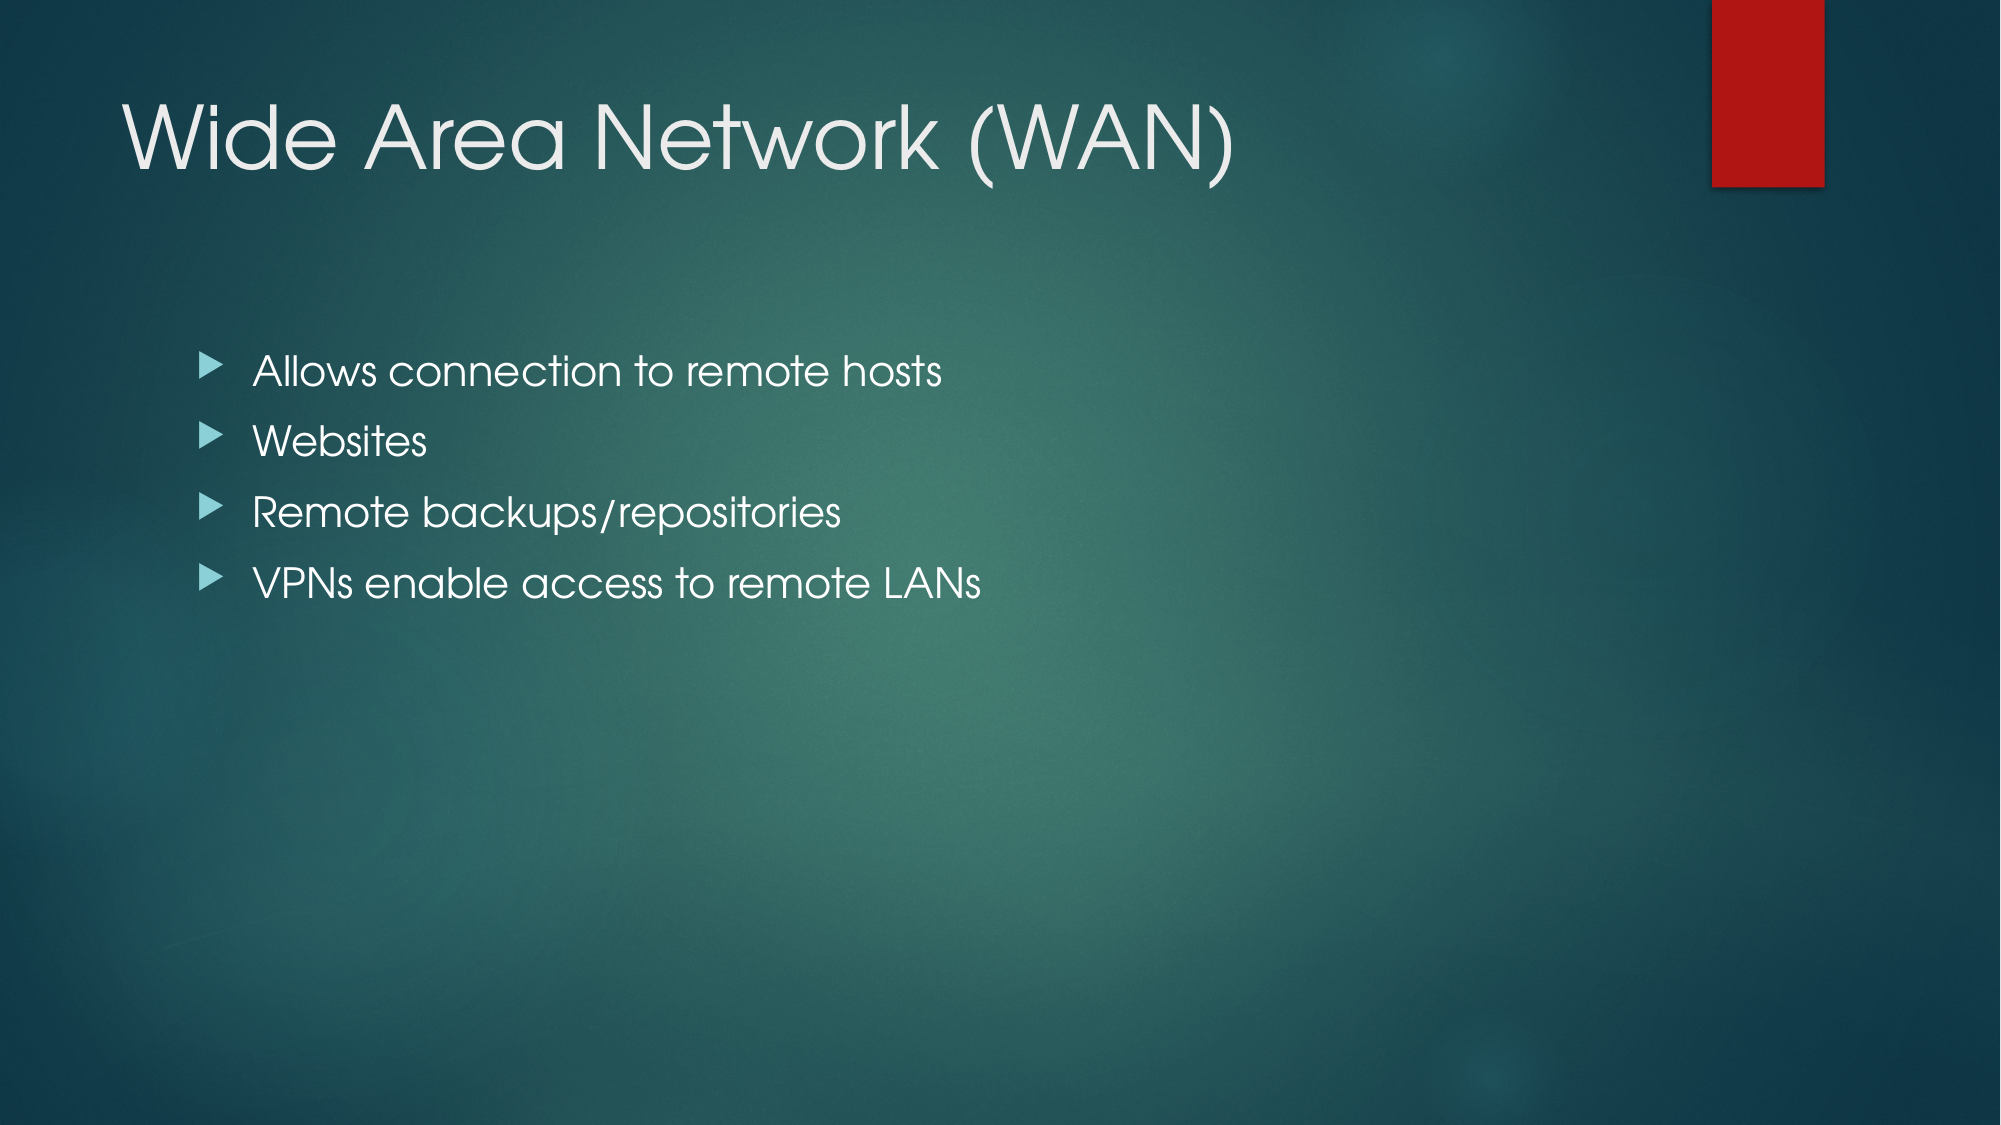

# Wide Area Network (WAN)
Allows connection to remote hosts
Websites
Remote backups/repositories
VPNs enable access to remote LANs